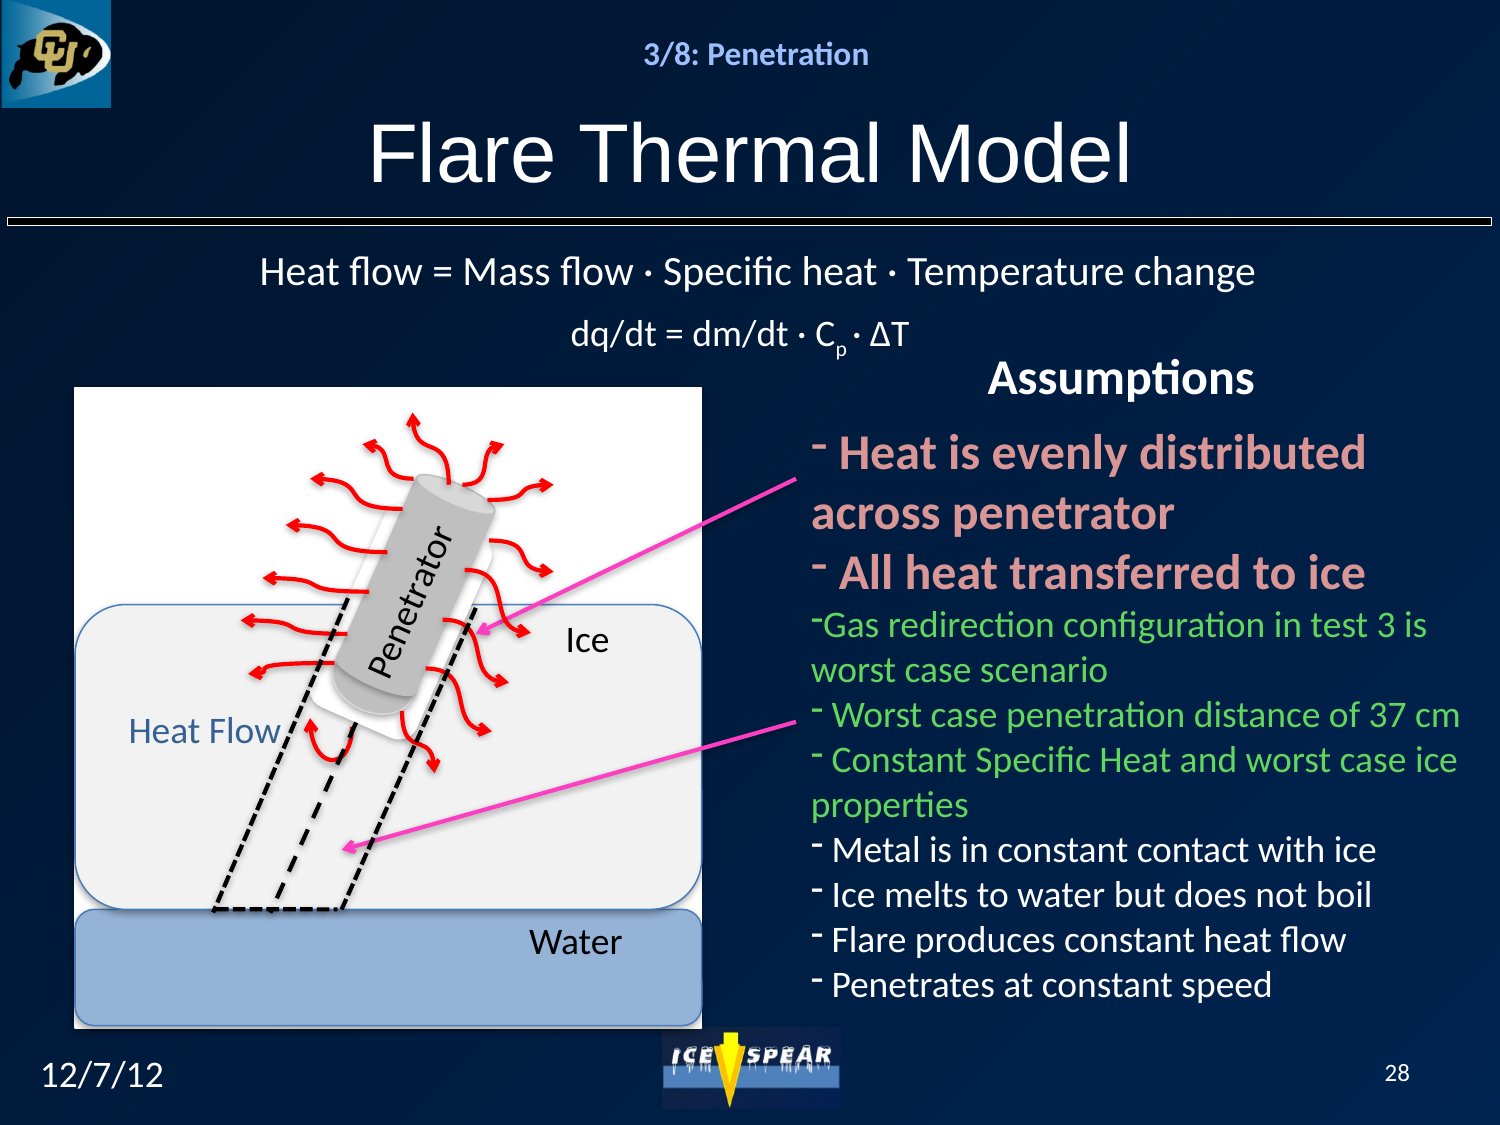

# Flare Thermal Model
Heat flow = Mass flow · Specific heat · Temperature change
dq/dt = dm/dt · Cp · ΔT
Assumptions

 Heat is evenly distributed across penetrator
 All heat transferred to ice
Gas redirection configuration in test 3 is worst case scenario
 Worst case penetration distance of 37 cm
 Constant Specific Heat and worst case ice properties
 Metal is in constant contact with ice
 Ice melts to water but does not boil
 Flare produces constant heat flow
 Penetrates at constant speed

Penetrator

Ice

Heat Flow

Water
12/7/12
28